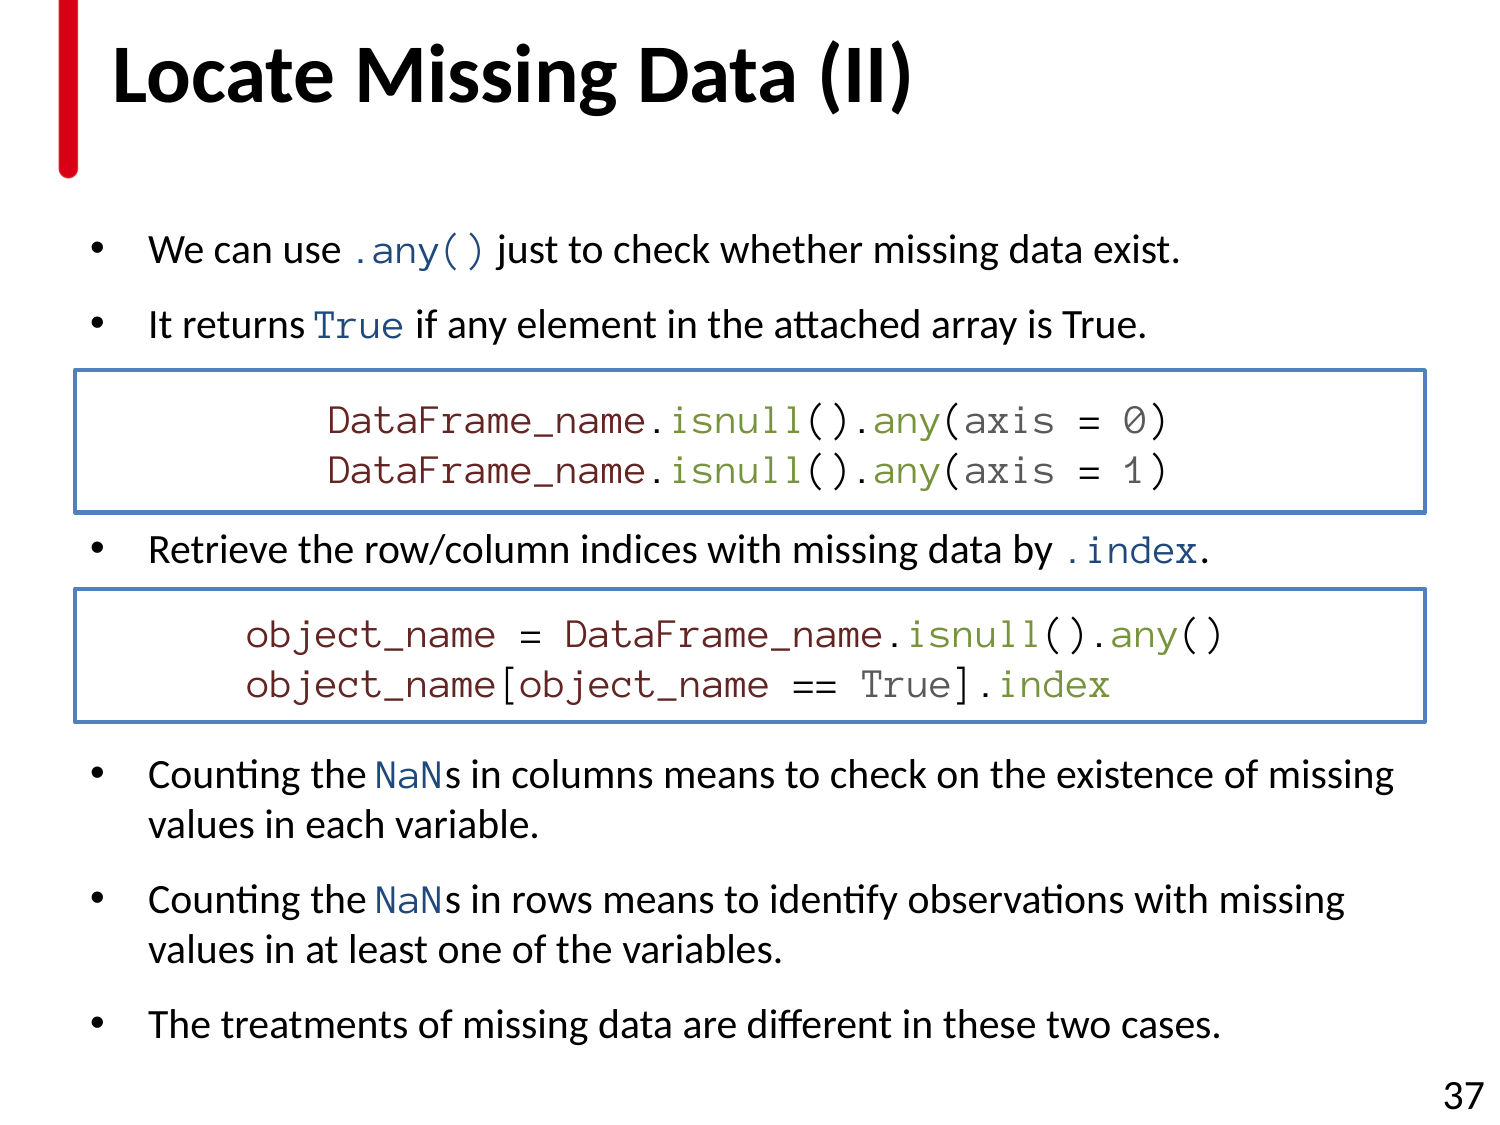

# Locate Missing Data (II)
We can use .any() just to check whether missing data exist.
It returns True if any element in the attached array is True.

Retrieve the row/column indices with missing data by .index.

Counting the NaNs in columns means to check on the existence of missing values in each variable.
Counting the NaNs in rows means to identify observations with missing values in at least one of the variables.
The treatments of missing data are different in these two cases.

DataFrame_name.isnull().any(axis = 0)
DataFrame_name.isnull().any(axis = 1)
object_name = DataFrame_name.isnull().any()
object_name[object_name == True].index